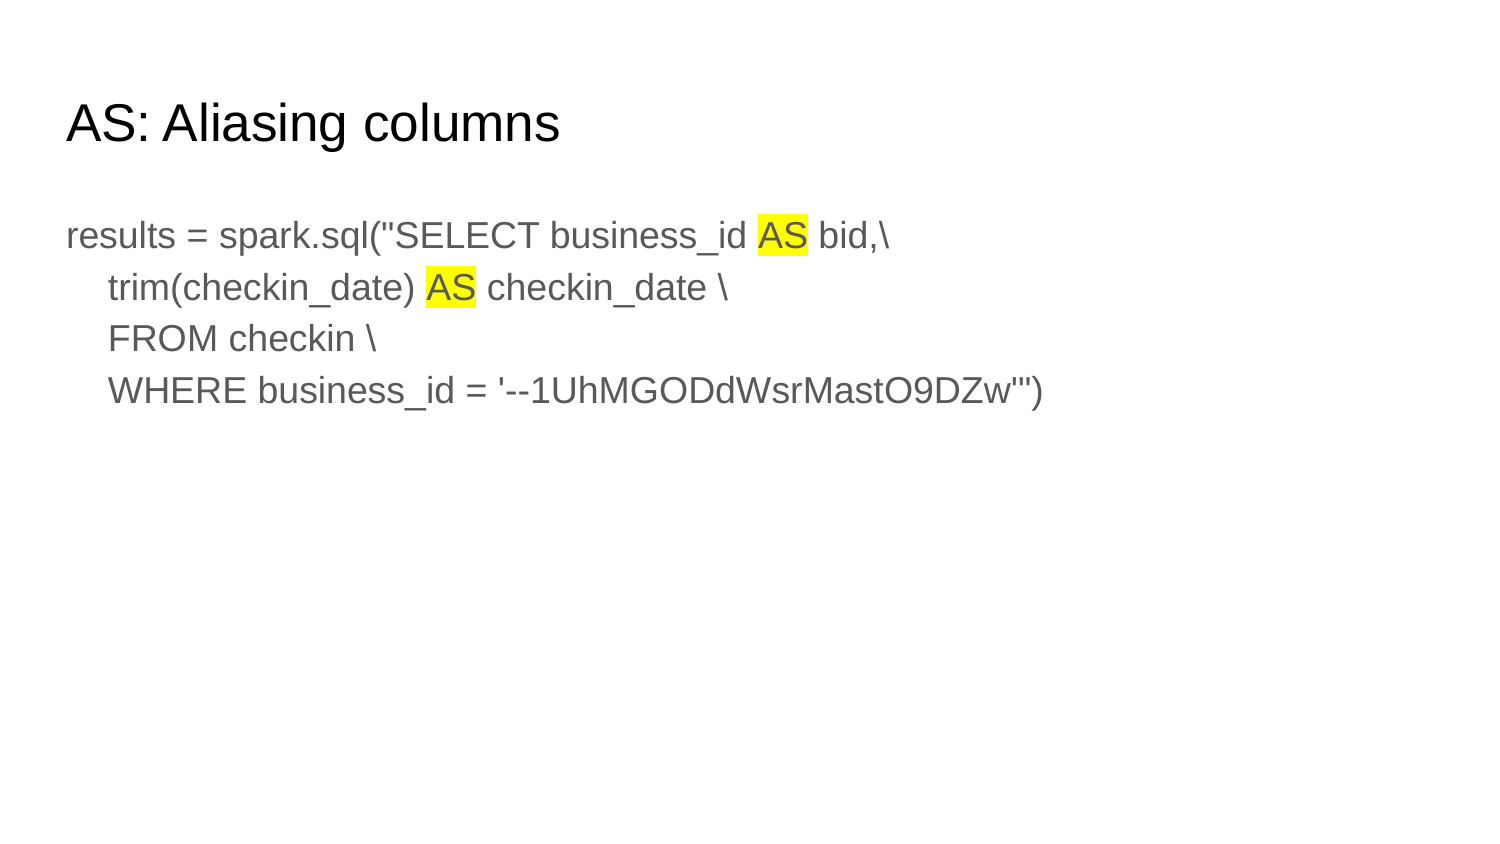

# AS: Aliasing columns
results = spark.sql("SELECT business_id AS bid,\
    trim(checkin_date) AS checkin_date \
    FROM checkin \
    WHERE business_id = '--1UhMGODdWsrMastO9DZw'")